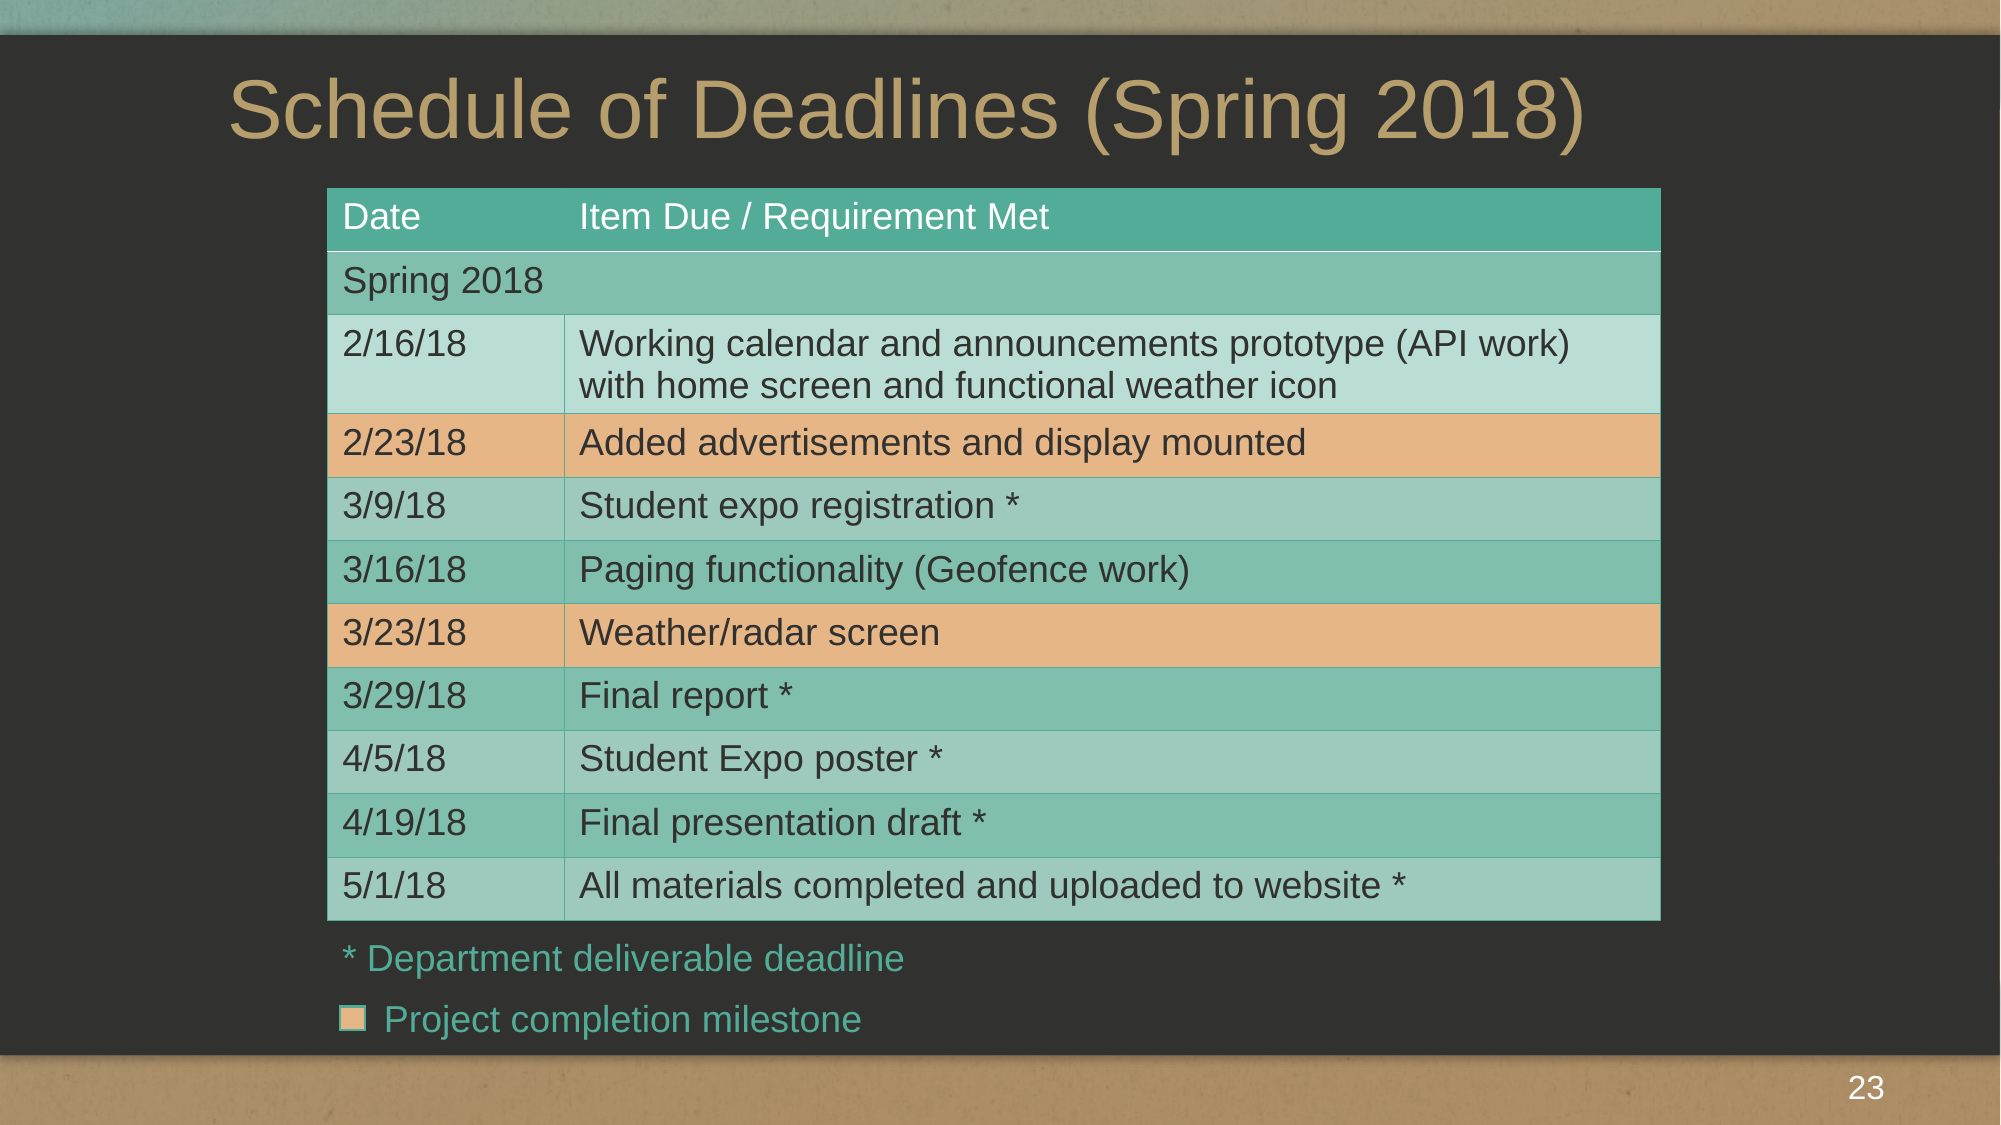

# Schedule of Deadlines (Spring 2018)
| Date | Item Due / Requirement Met |
| --- | --- |
| Spring 2018 |  |
| 2/16/18 | Working calendar and announcements prototype (API work) with home screen and functional weather icon |
| 2/23/18 | Added advertisements and display mounted |
| 3/9/18 | Student expo registration \* |
| 3/16/18 | Paging functionality (Geofence work) |
| 3/23/18 | Weather/radar screen |
| 3/29/18 | Final report \* |
| 4/5/18 | Student Expo poster \* |
| 4/19/18 | Final presentation draft \* |
| 5/1/18 | All materials completed and uploaded to website \* |
* Department deliverable deadline
    Project completion milestone

23